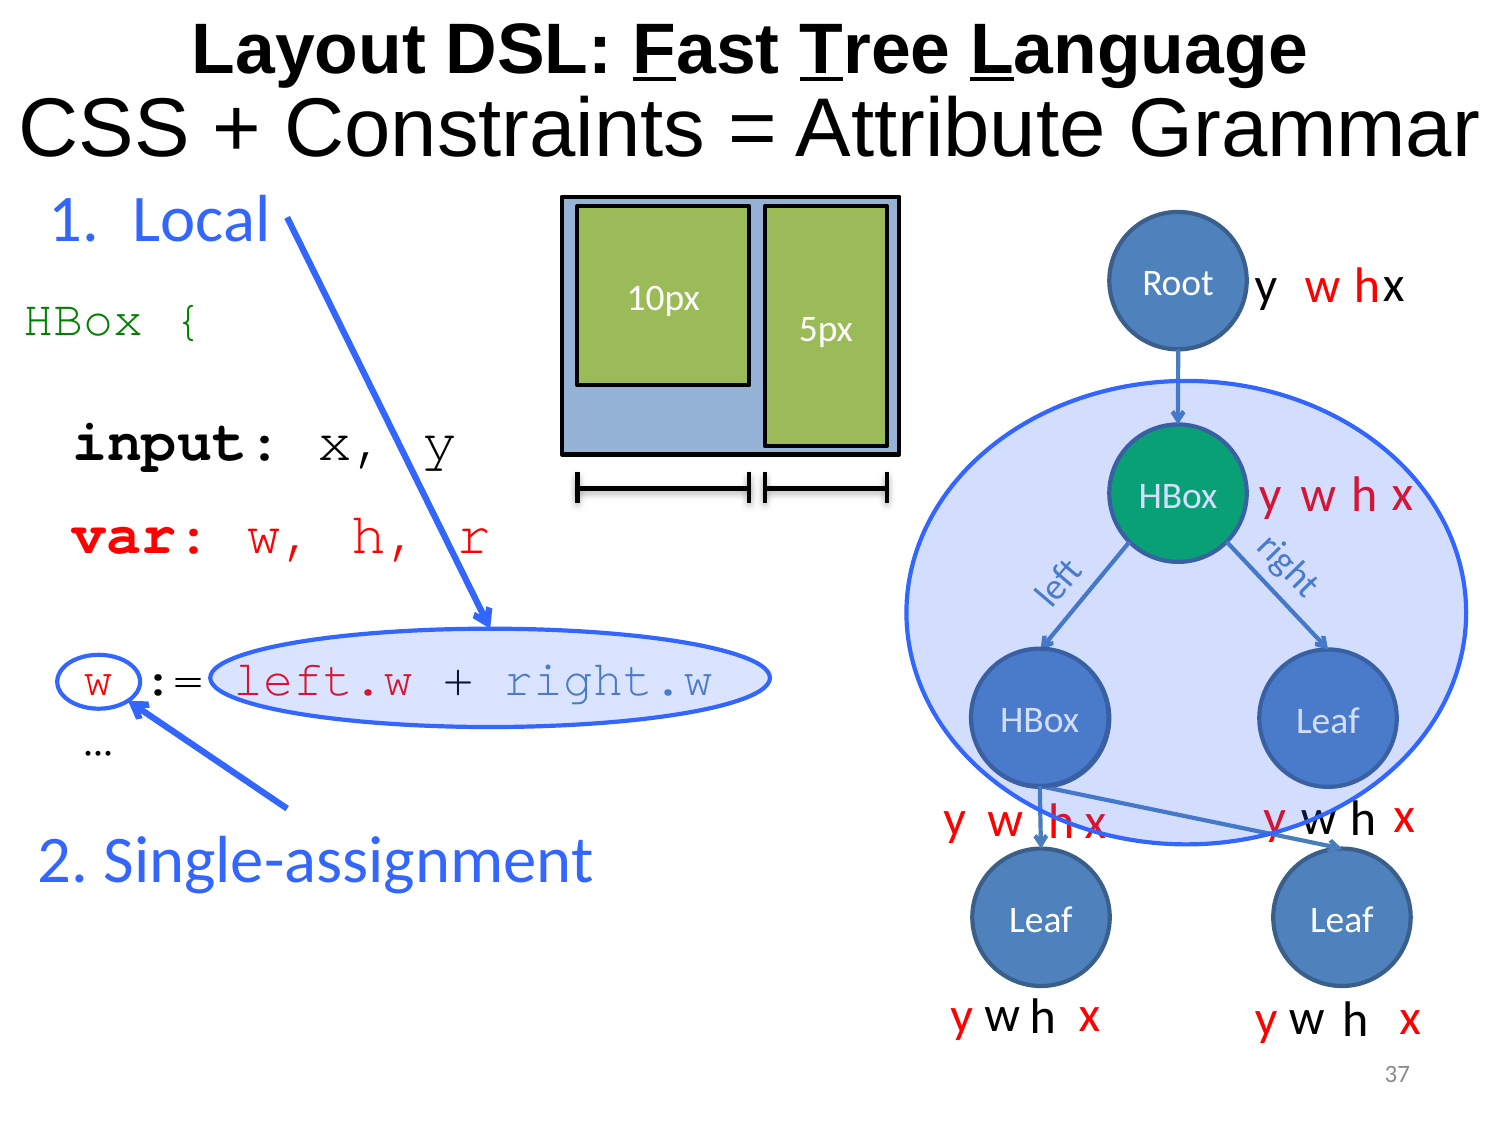

# Layout DSL: Fast Tree Language
CSS + Constraints = Attribute Grammar
Local

10px
5px
Root
HBox
Leaf
Leaf
HBox
Leaf
Leaf

x
y
w
h
h
w
h
w
input: x, y
w
h
h
w
y
y
y
x
y
x
y
x
x
x
w
h
HBox {

  w := left.w + right.w
  …

var: w, h, r
left
right

2. Single-assignment
37